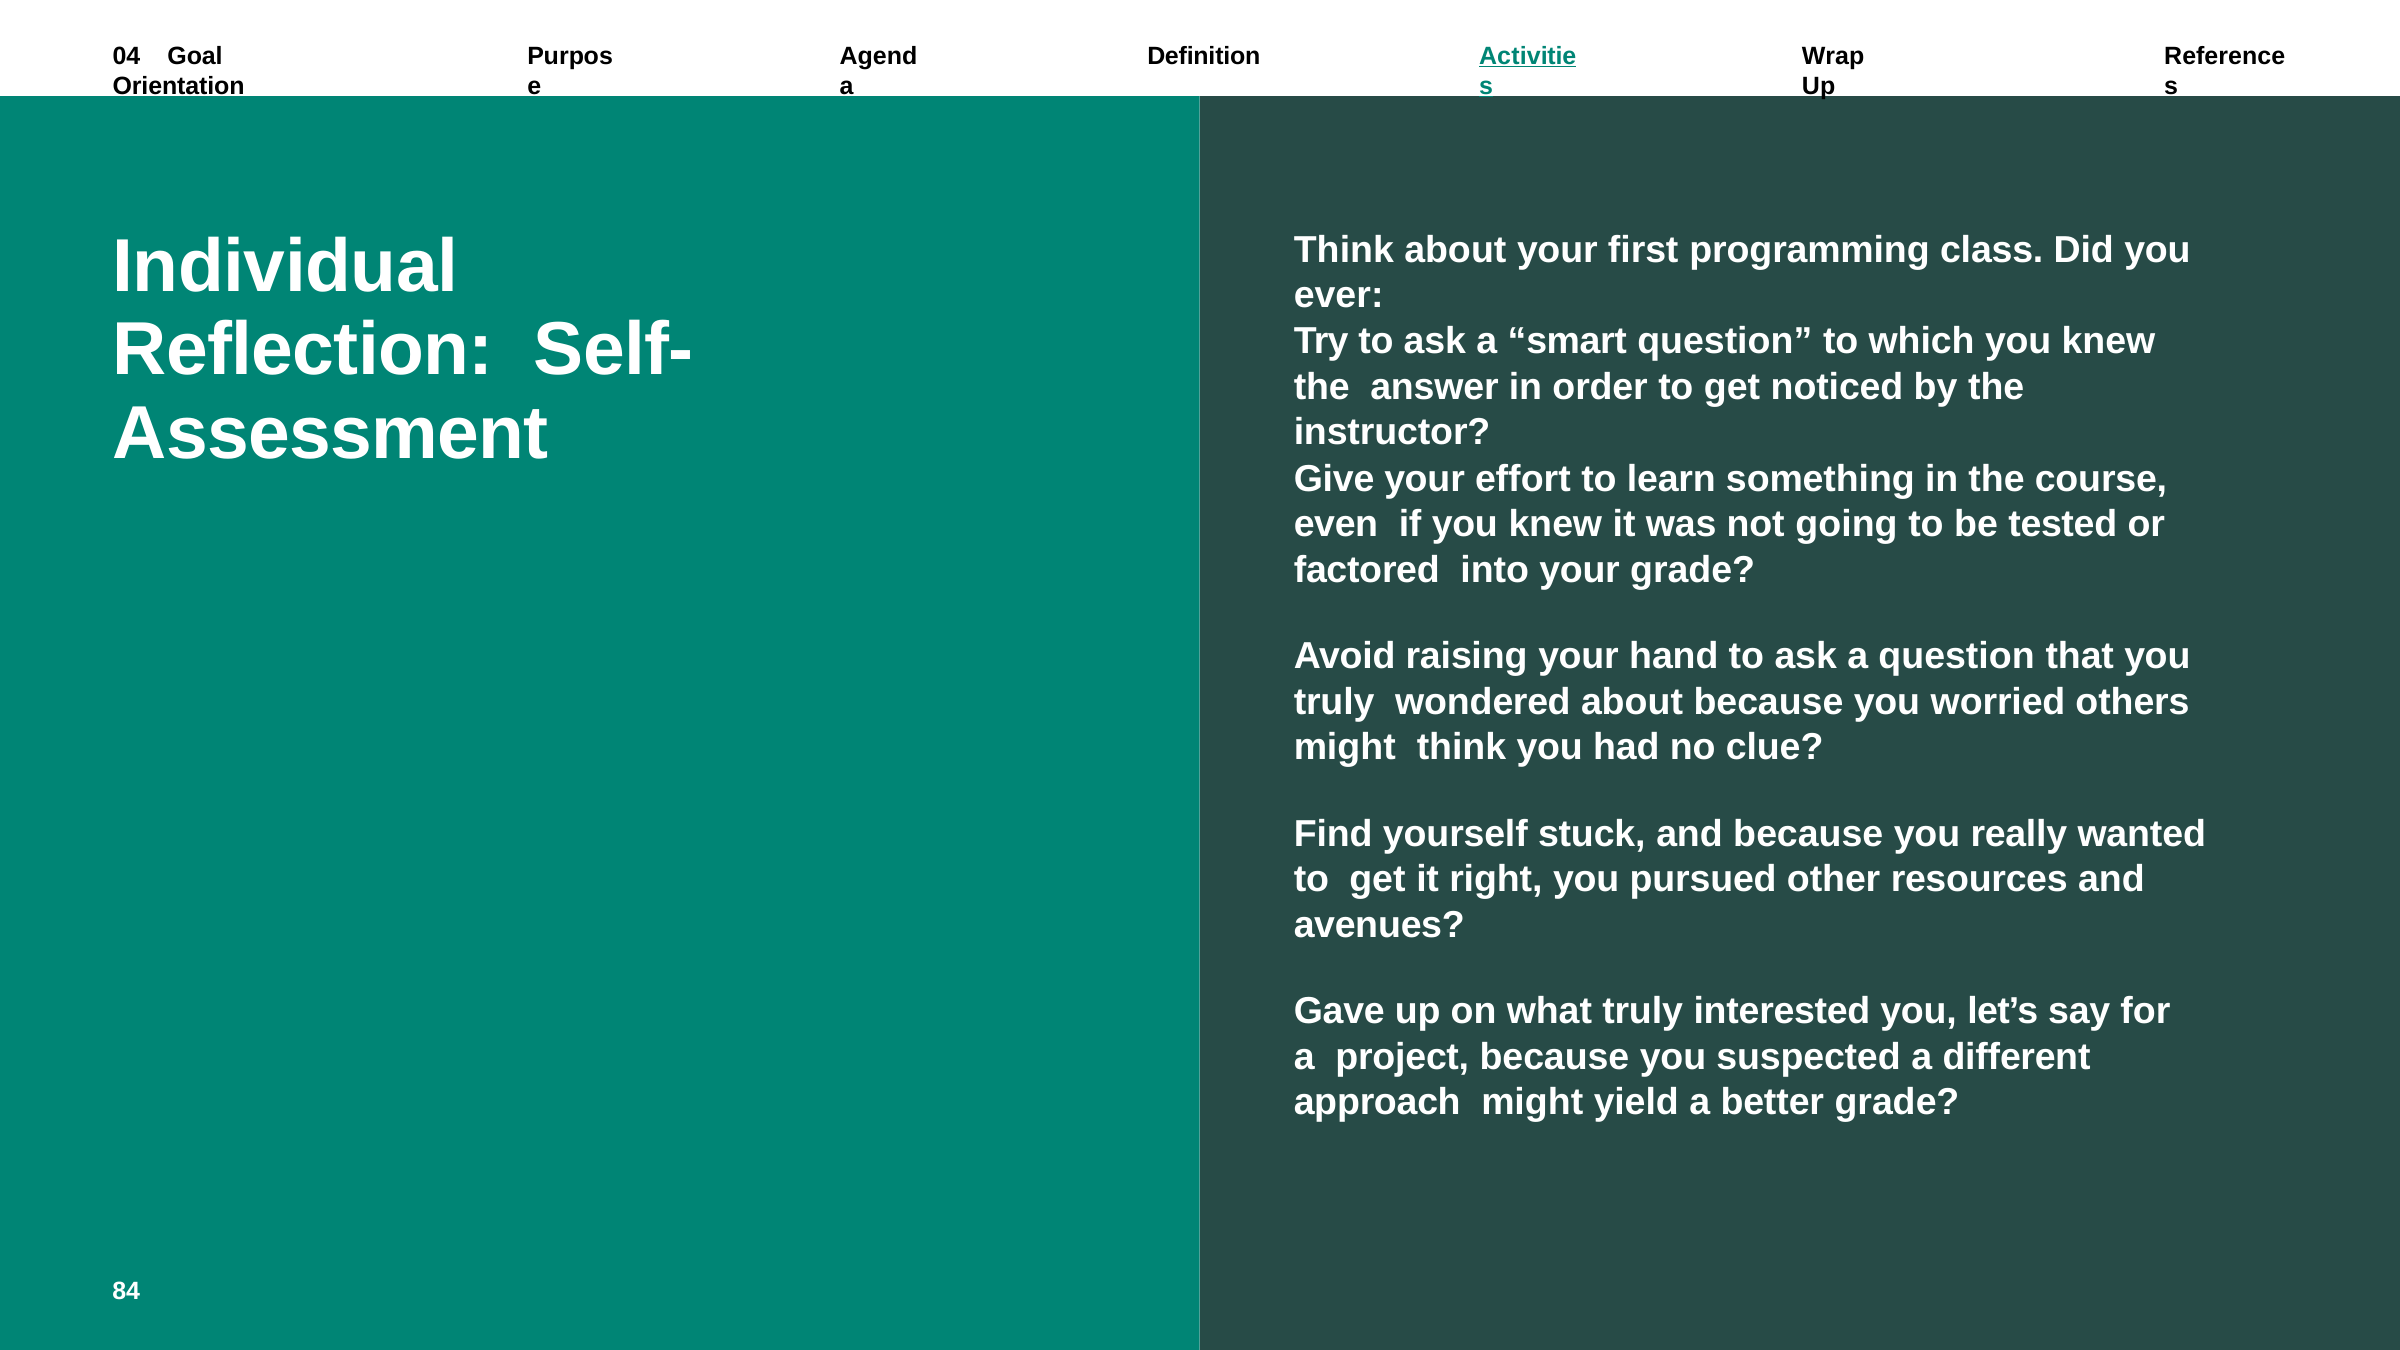

04	Goal Orientation
Purpose
Agenda
Definition
Activities
Wrap	Up
References

Individual Reflection:  Self-Assessment
Think about your first programming class. Did you ever:
Try to ask a “smart question” to which you knew the  answer in order to get noticed by the instructor?
Give your effort to learn something in the course, even  if you knew it was not going to be tested or factored  into your grade?

Avoid raising your hand to ask a question that you truly  wondered about because you worried others might  think you had no clue?

Find yourself stuck, and because you really wanted to  get it right, you pursued other resources and avenues?

Gave up on what truly interested you, let’s say for a  project, because you suspected a different approach  might yield a better grade?
84